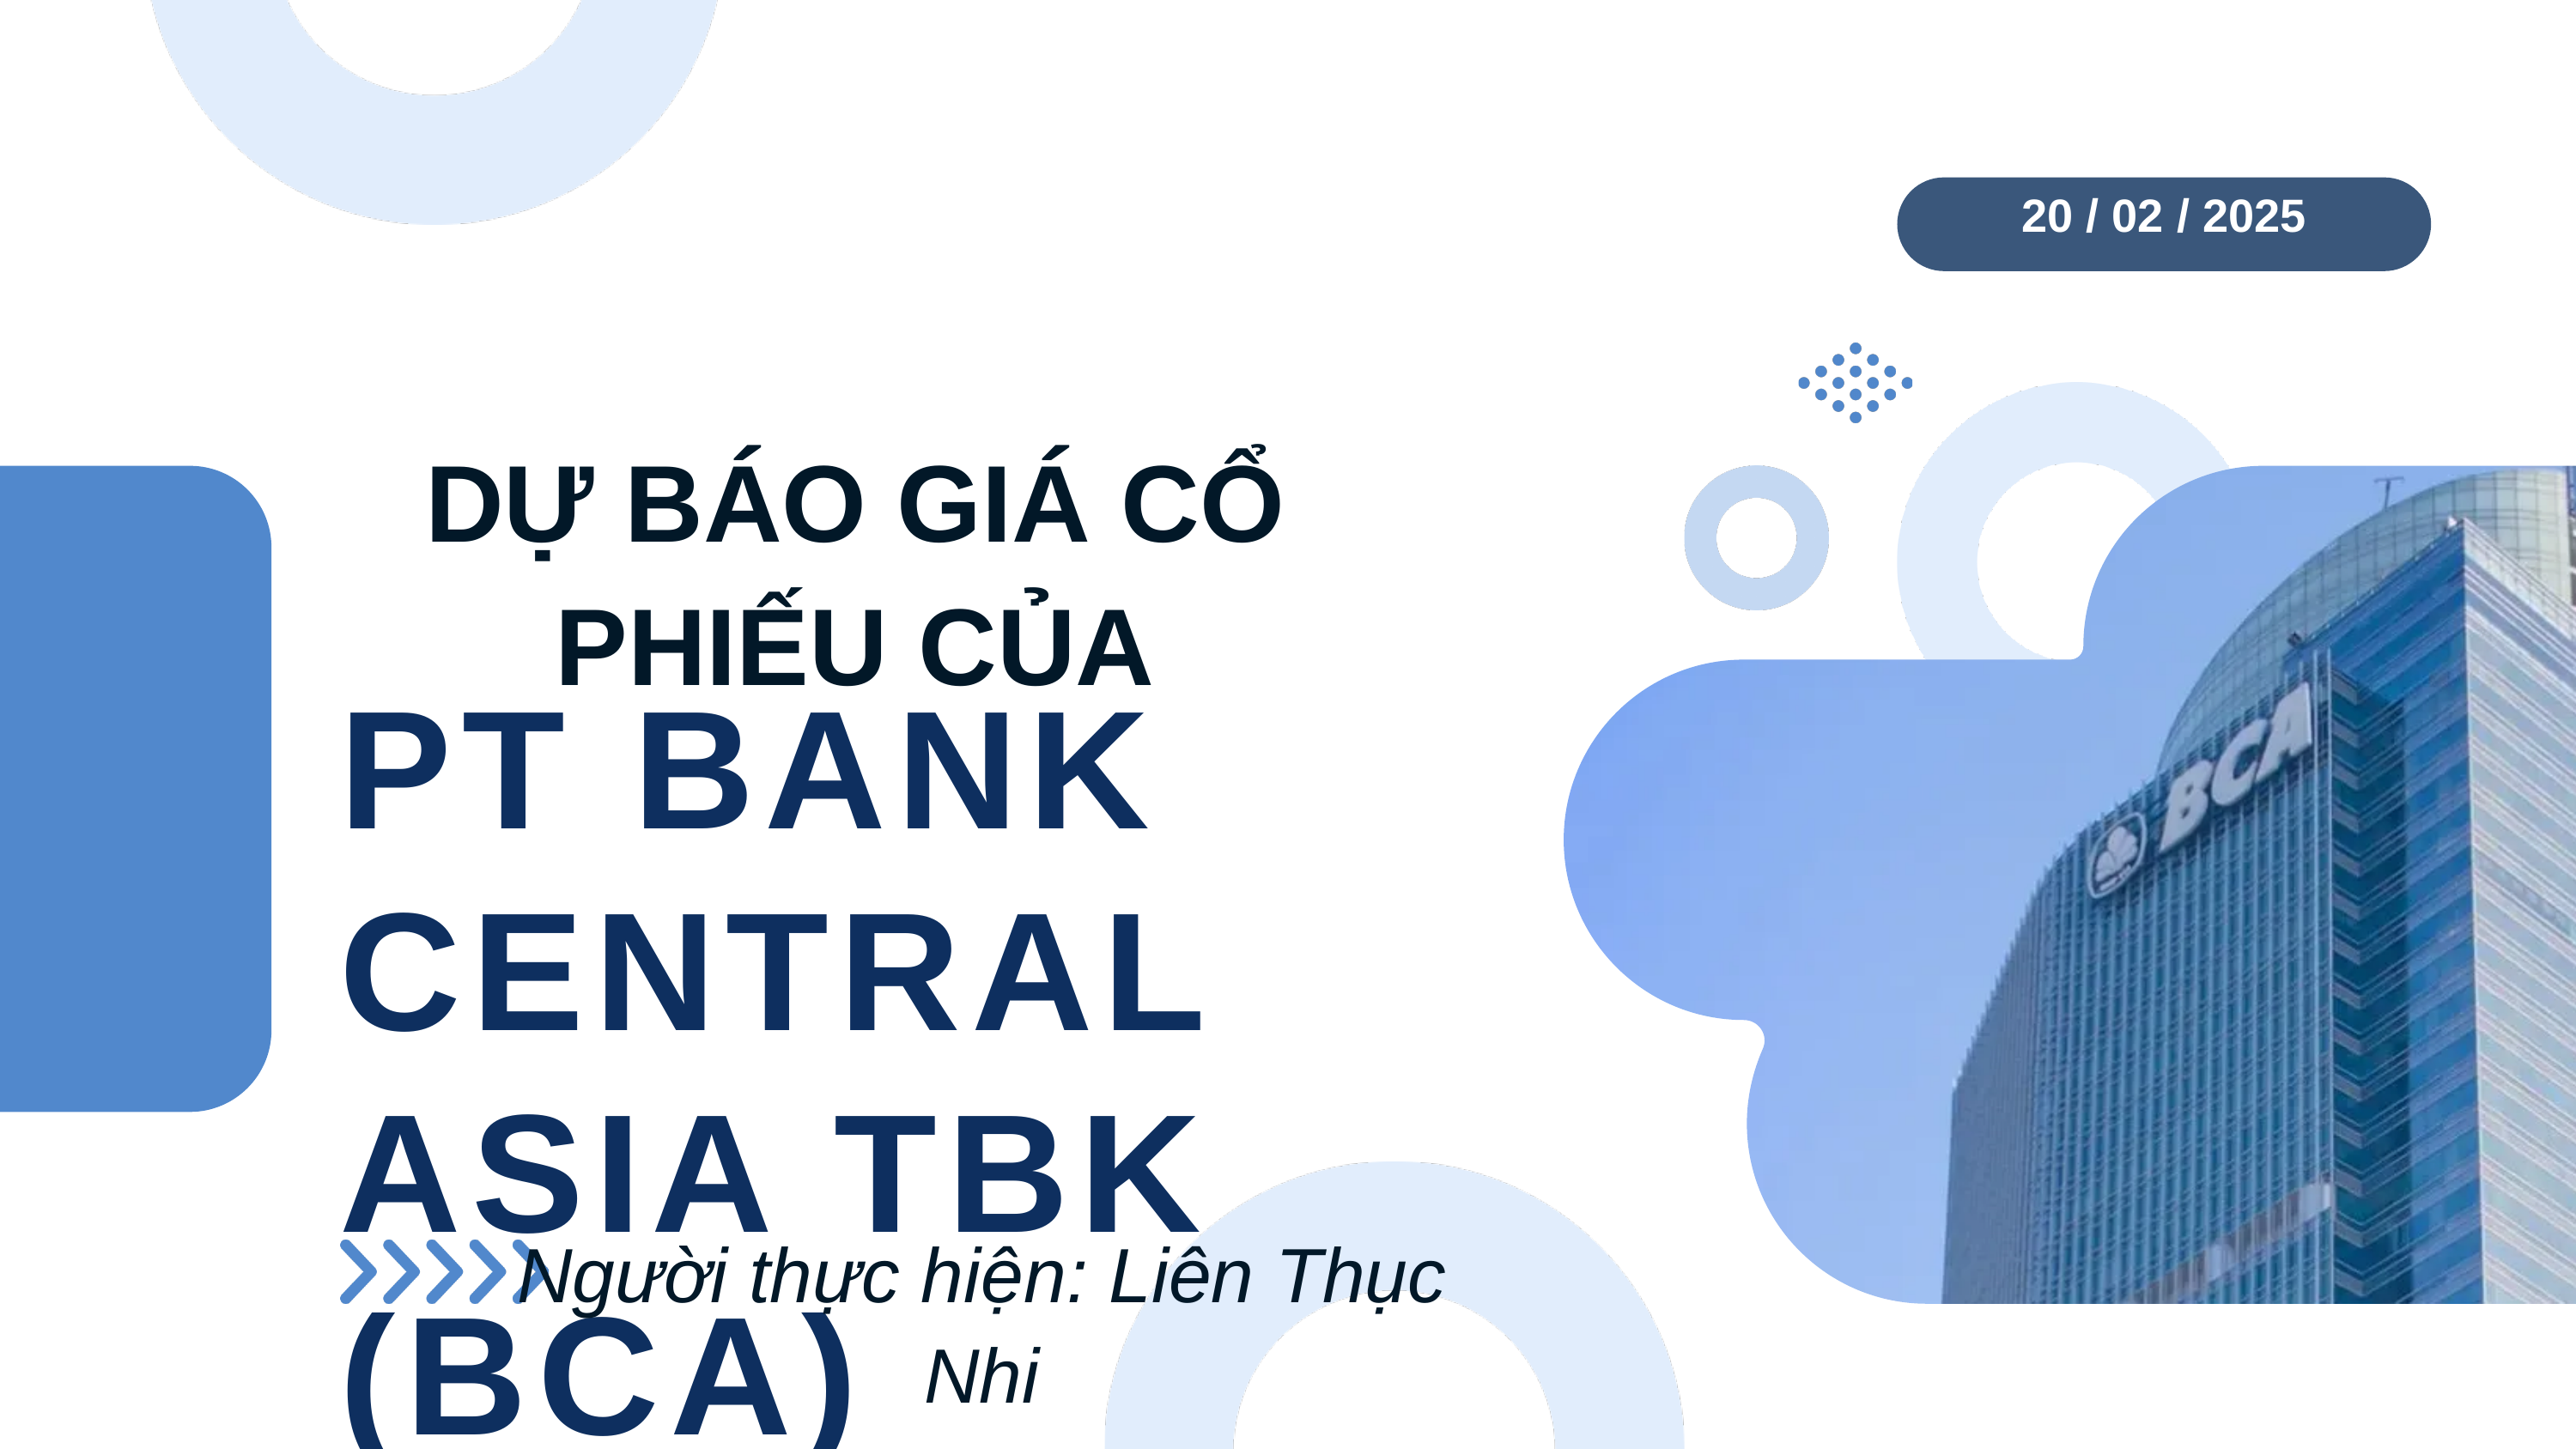

20 / 02 / 2025

DỰ BÁO GIÁ CỔ PHIẾU CỦA

PT BANK CENTRAL ASIA TBK (BCA)

Người thực hiện: Liên Thục Nhi